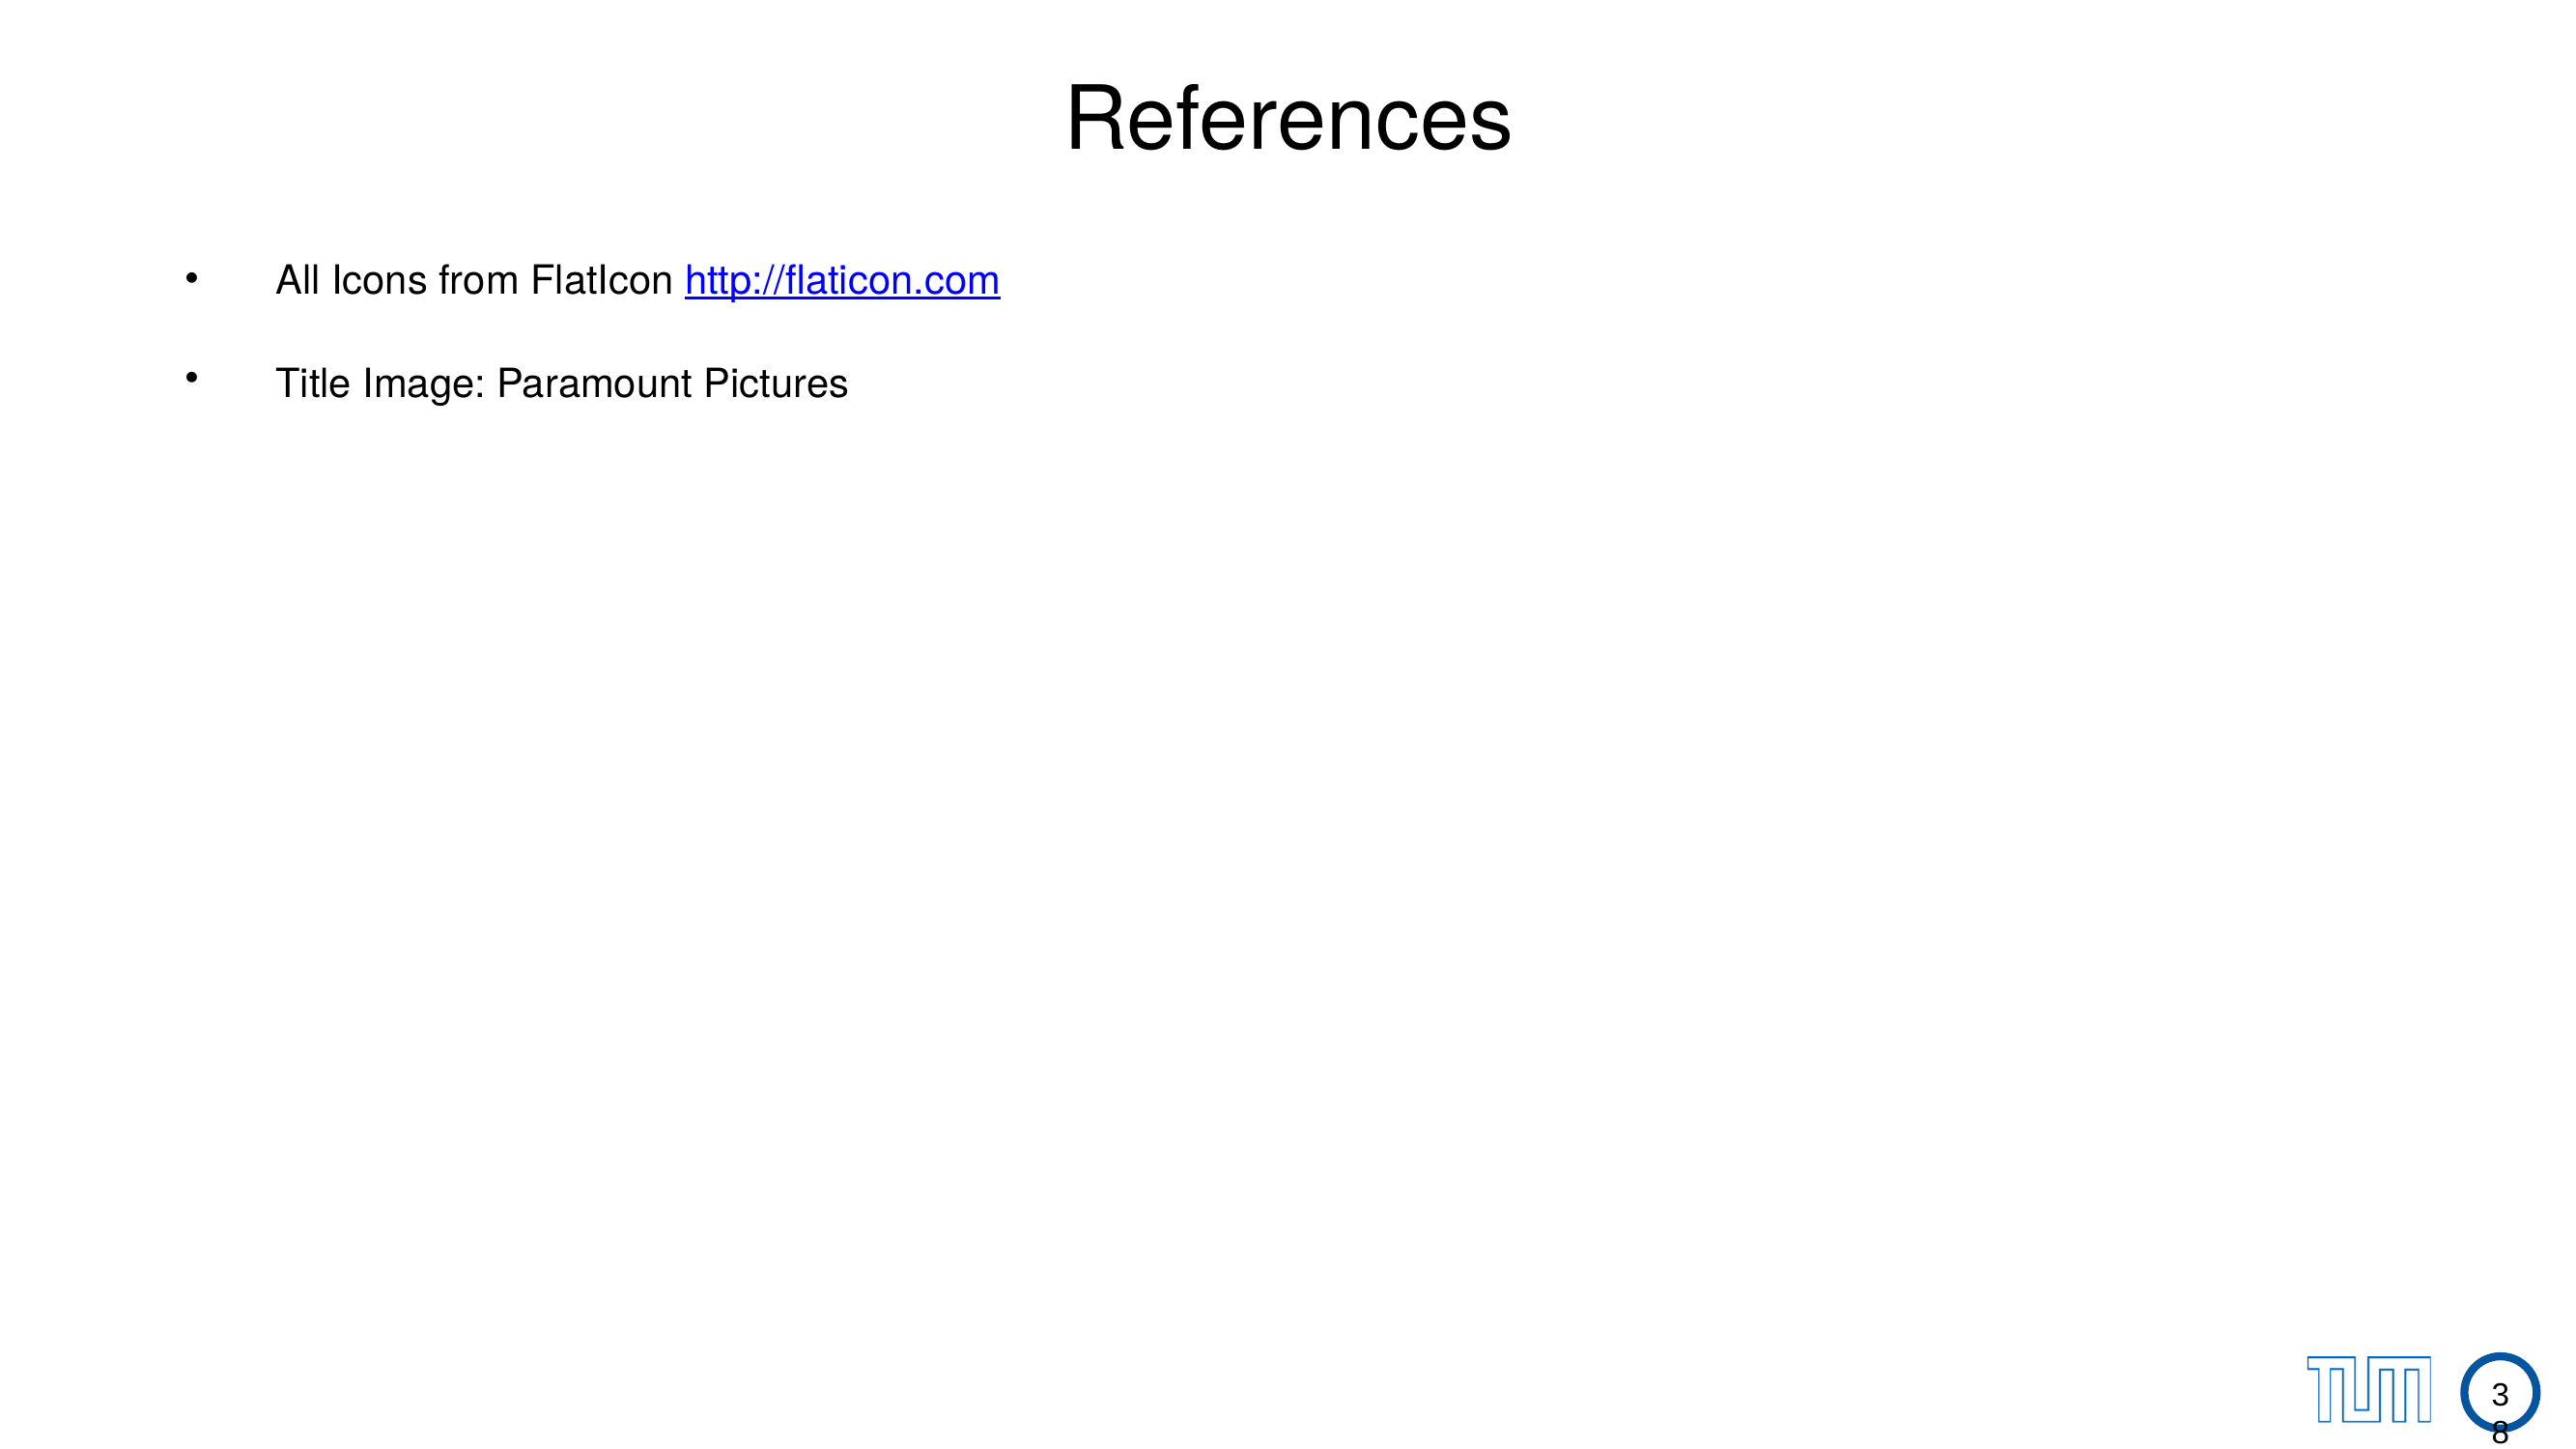

# References
All Icons from FlatIcon http://flaticon.com
Title Image: Paramount Pictures

38